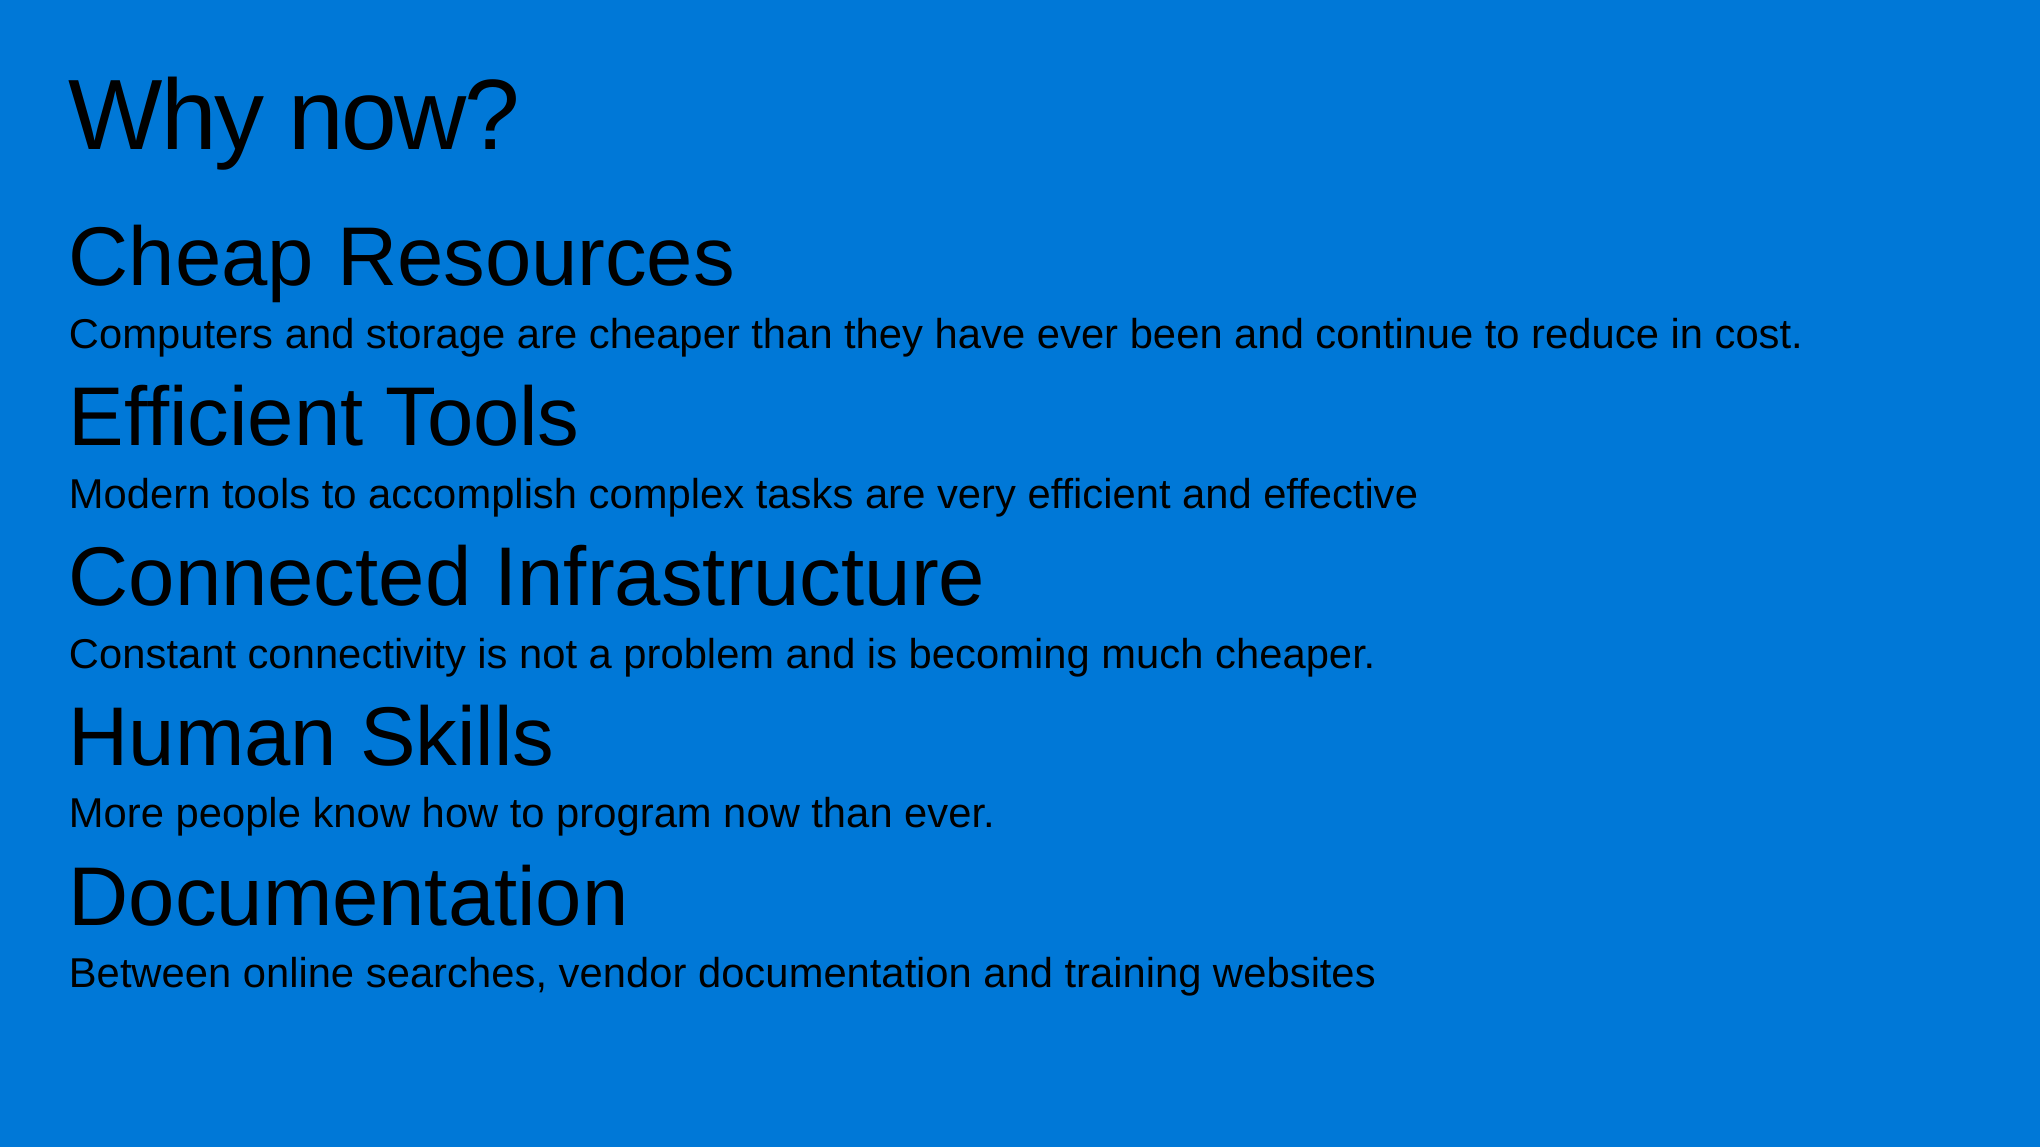

# Why now?
Cheap Resources
Computers and storage are cheaper than they have ever been and continue to reduce in cost.
Efficient Tools
Modern tools to accomplish complex tasks are very efficient and effective
Connected Infrastructure
Constant connectivity is not a problem and is becoming much cheaper.
Human Skills
More people know how to program now than ever.
Documentation
Between online searches, vendor documentation and training websites